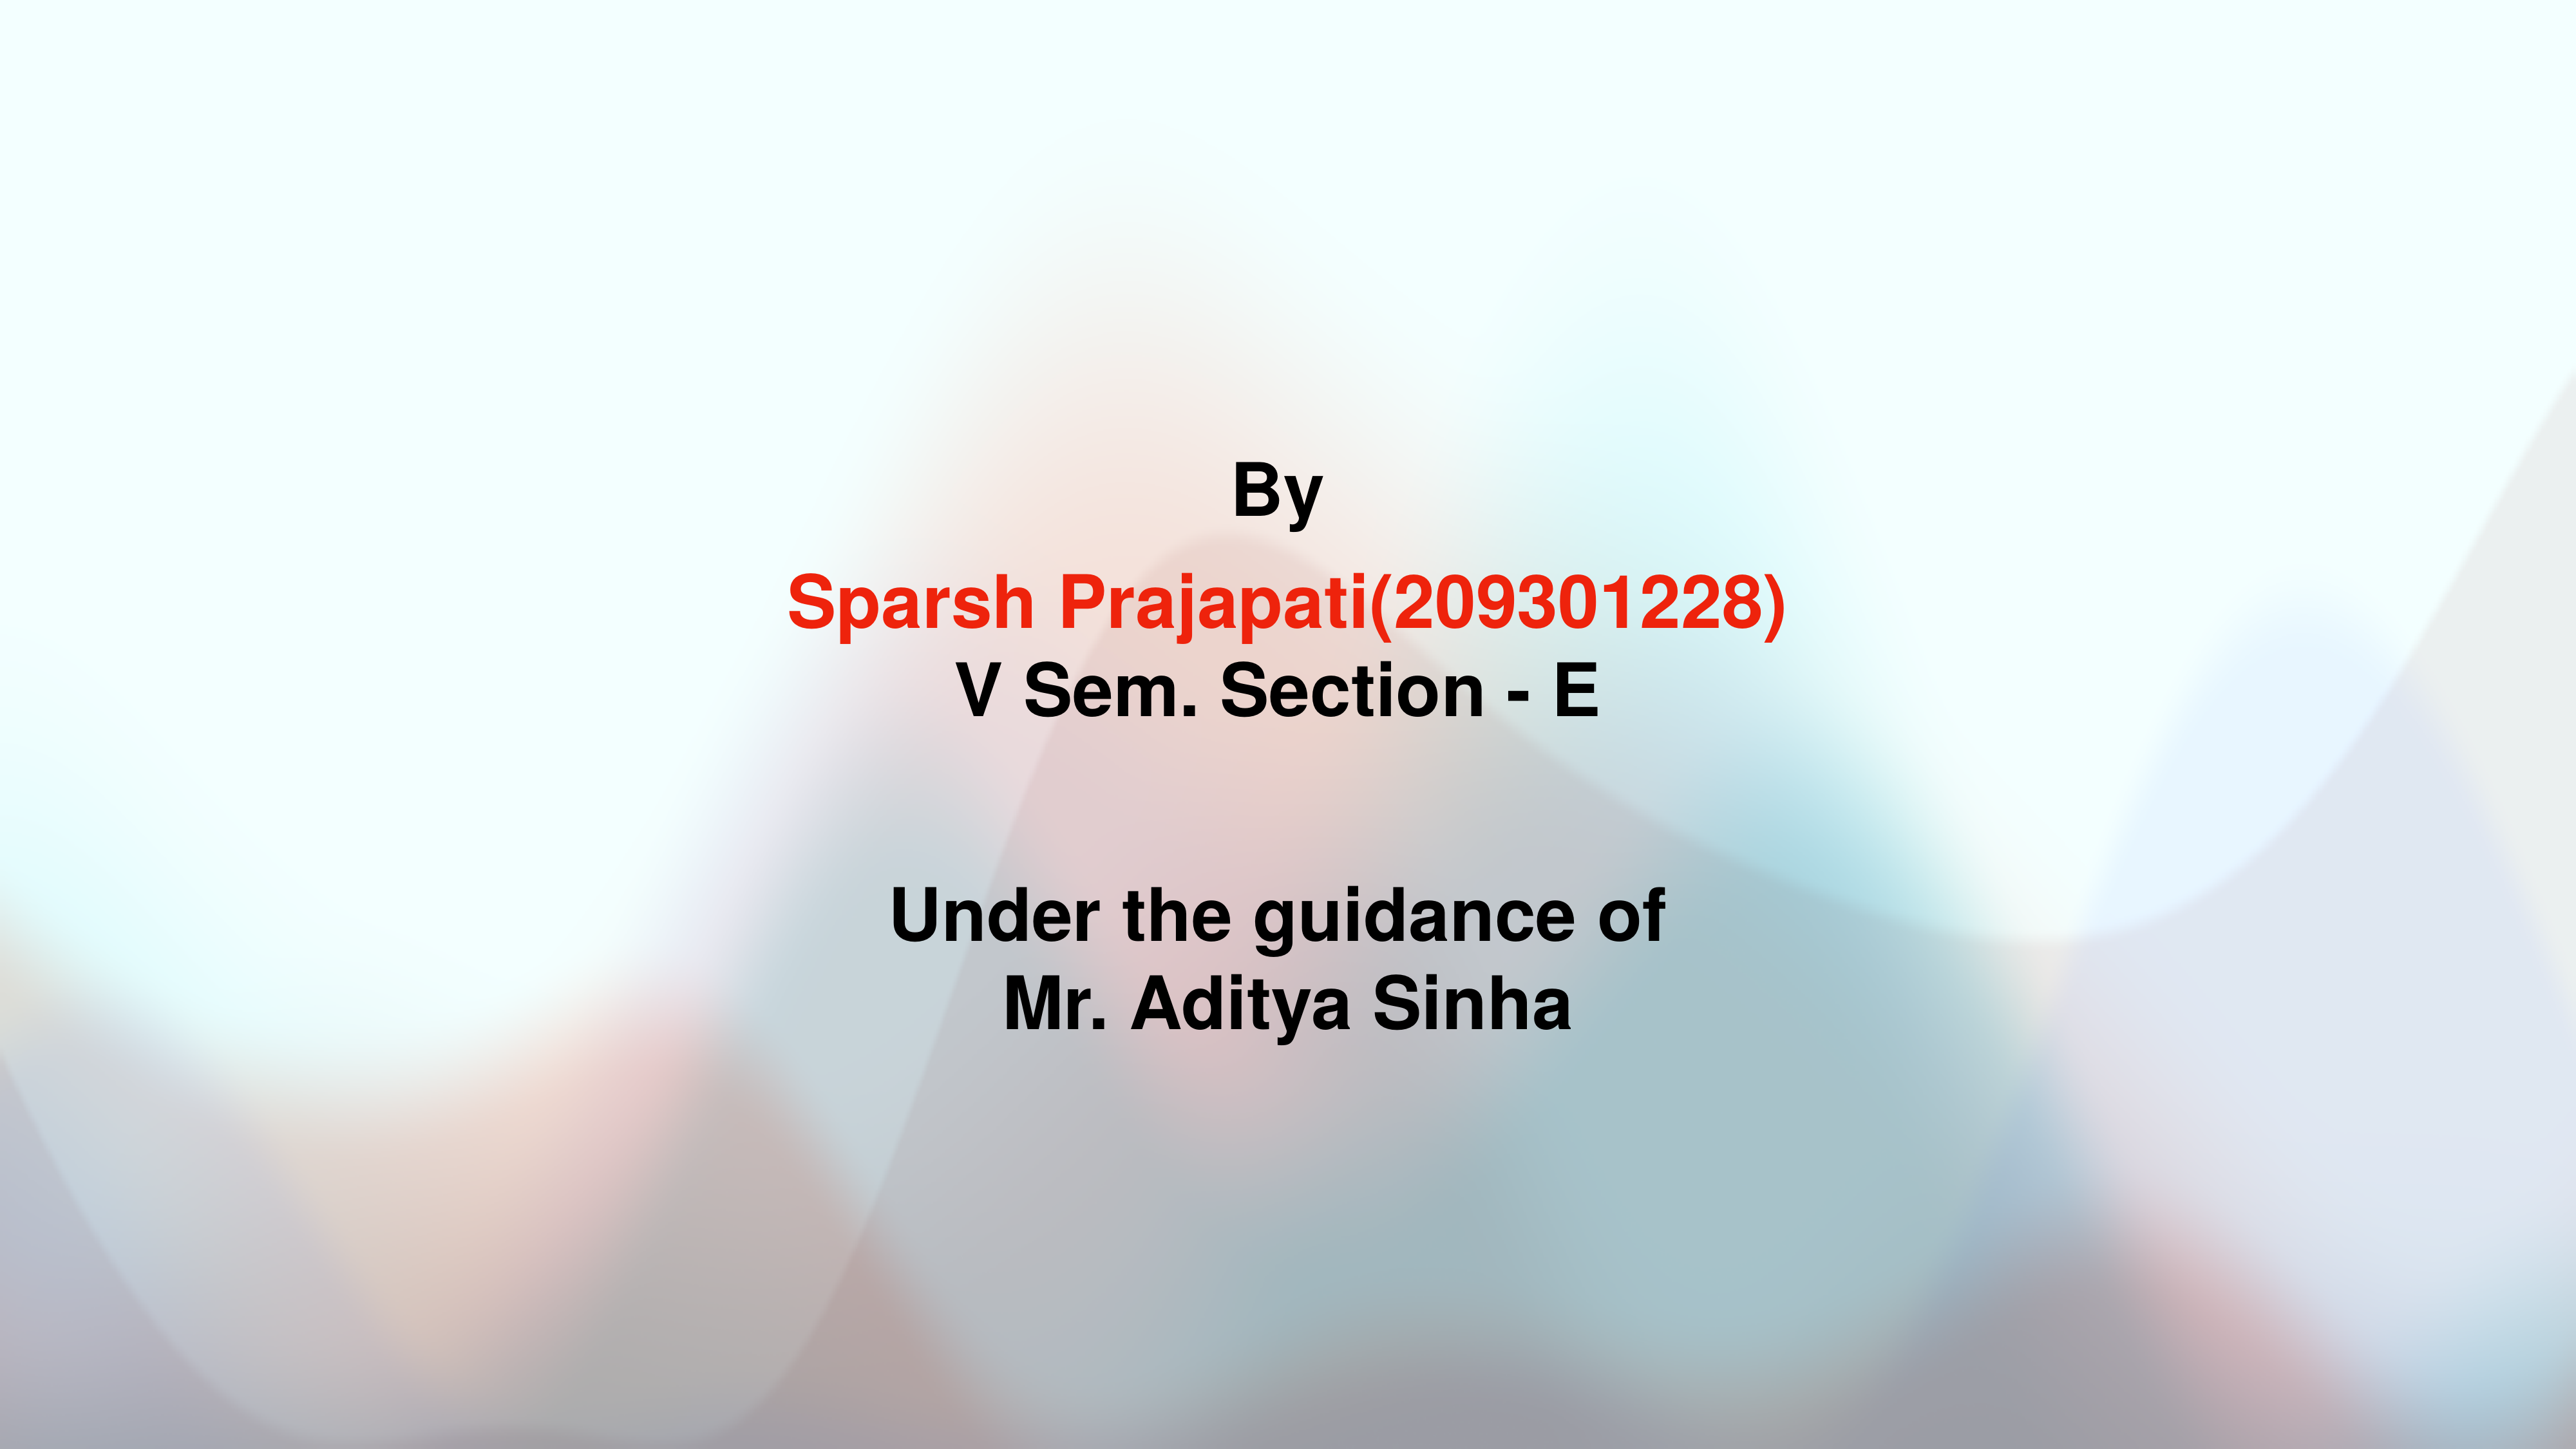

By

Sparsh Prajapati(209301228)
V Sem. Section - E

Under the guidance of
Mr. Aditya Sinha